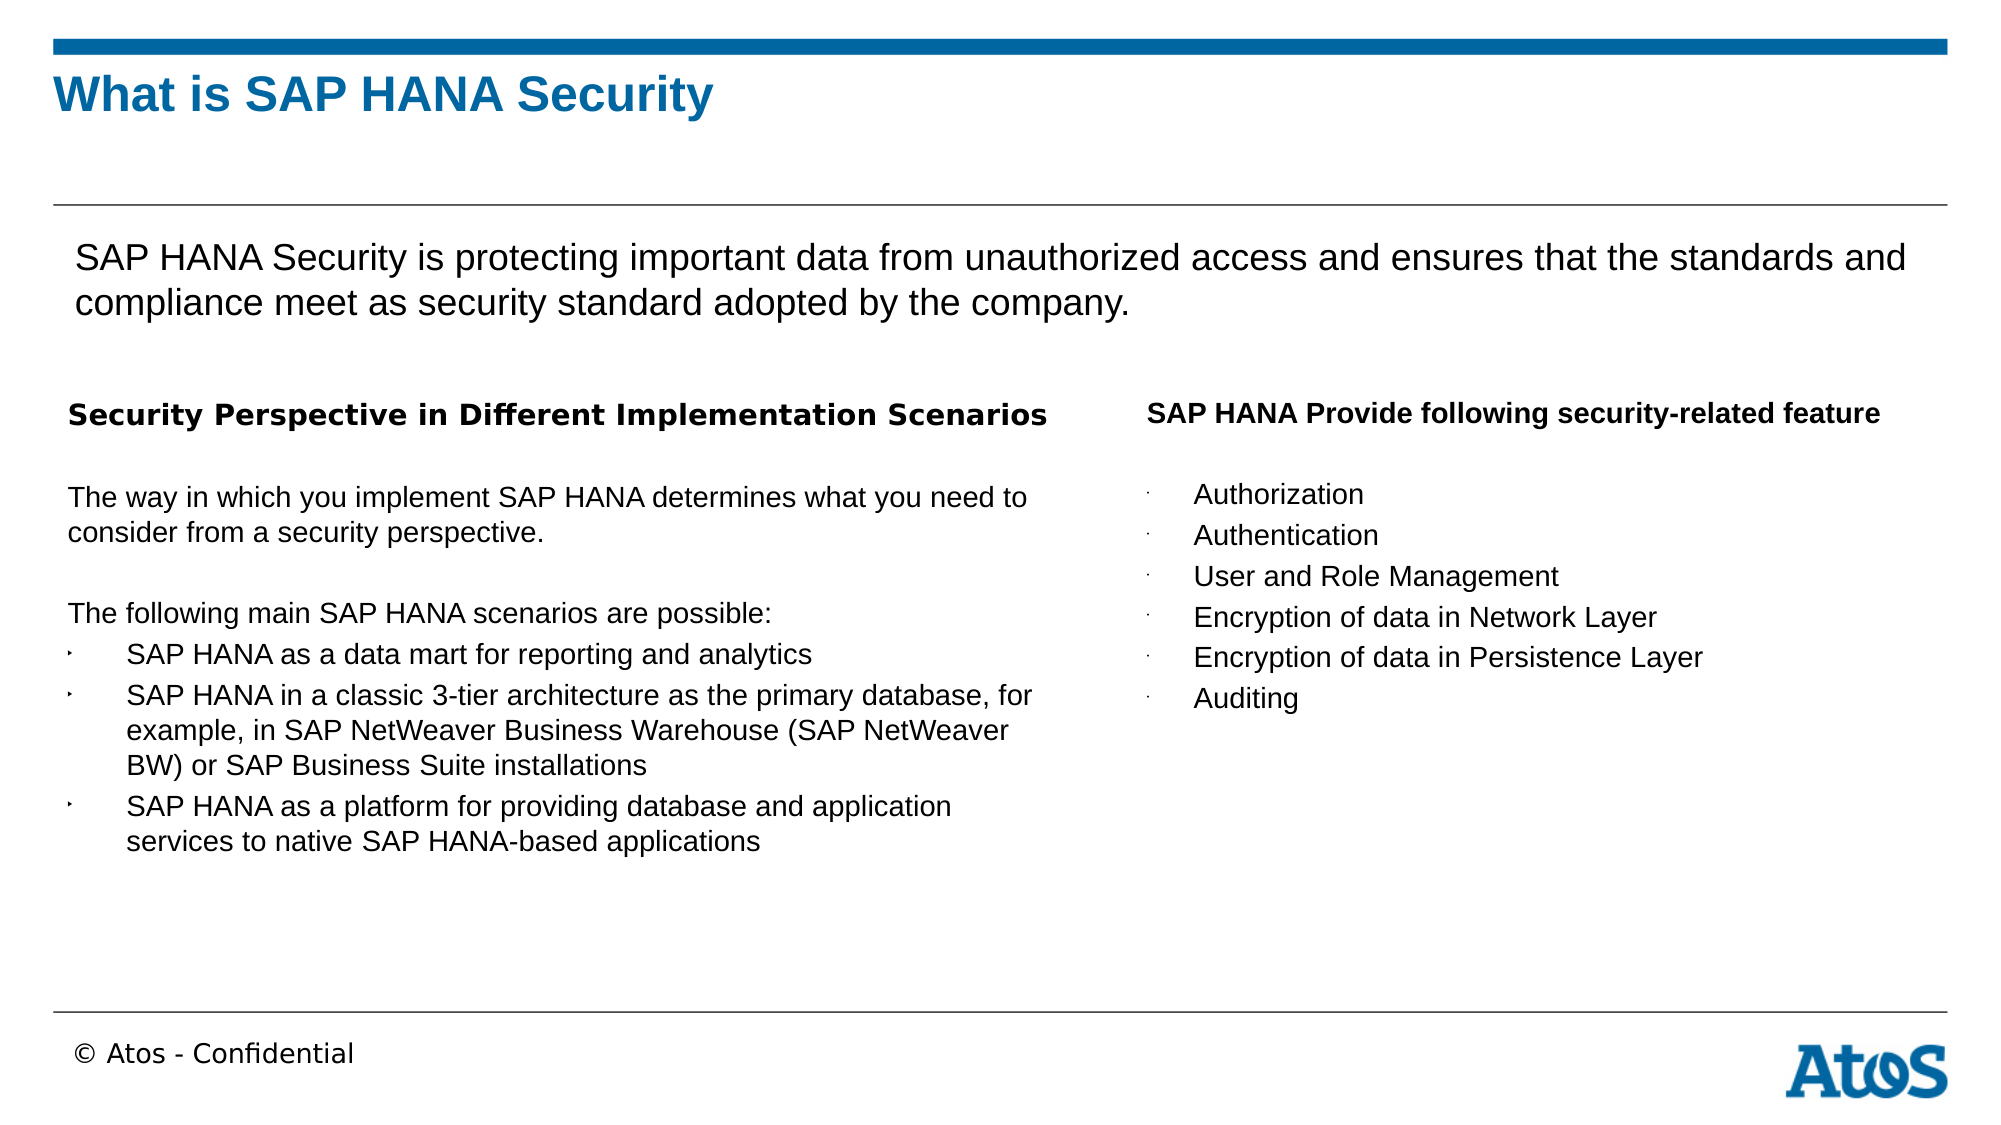

# What is SAP HANA Security
SAP HANA Security is protecting important data from unauthorized access and ensures that the standards and compliance meet as security standard adopted by the company.

Security Perspective in Different Implementation Scenarios

The way in which you implement SAP HANA determines what you need to consider from a security perspective.

The following main SAP HANA scenarios are possible:
SAP HANA as a data mart for reporting and analytics
SAP HANA in a classic 3-tier architecture as the primary database, for example, in SAP NetWeaver Business Warehouse (SAP NetWeaver BW) or SAP Business Suite installations
SAP HANA as a platform for providing database and application services to native SAP HANA-based applications

SAP HANA Provide following security-related feature

Authorization
Authentication
User and Role Management
Encryption of data in Network Layer
Encryption of data in Persistence Layer
Auditing